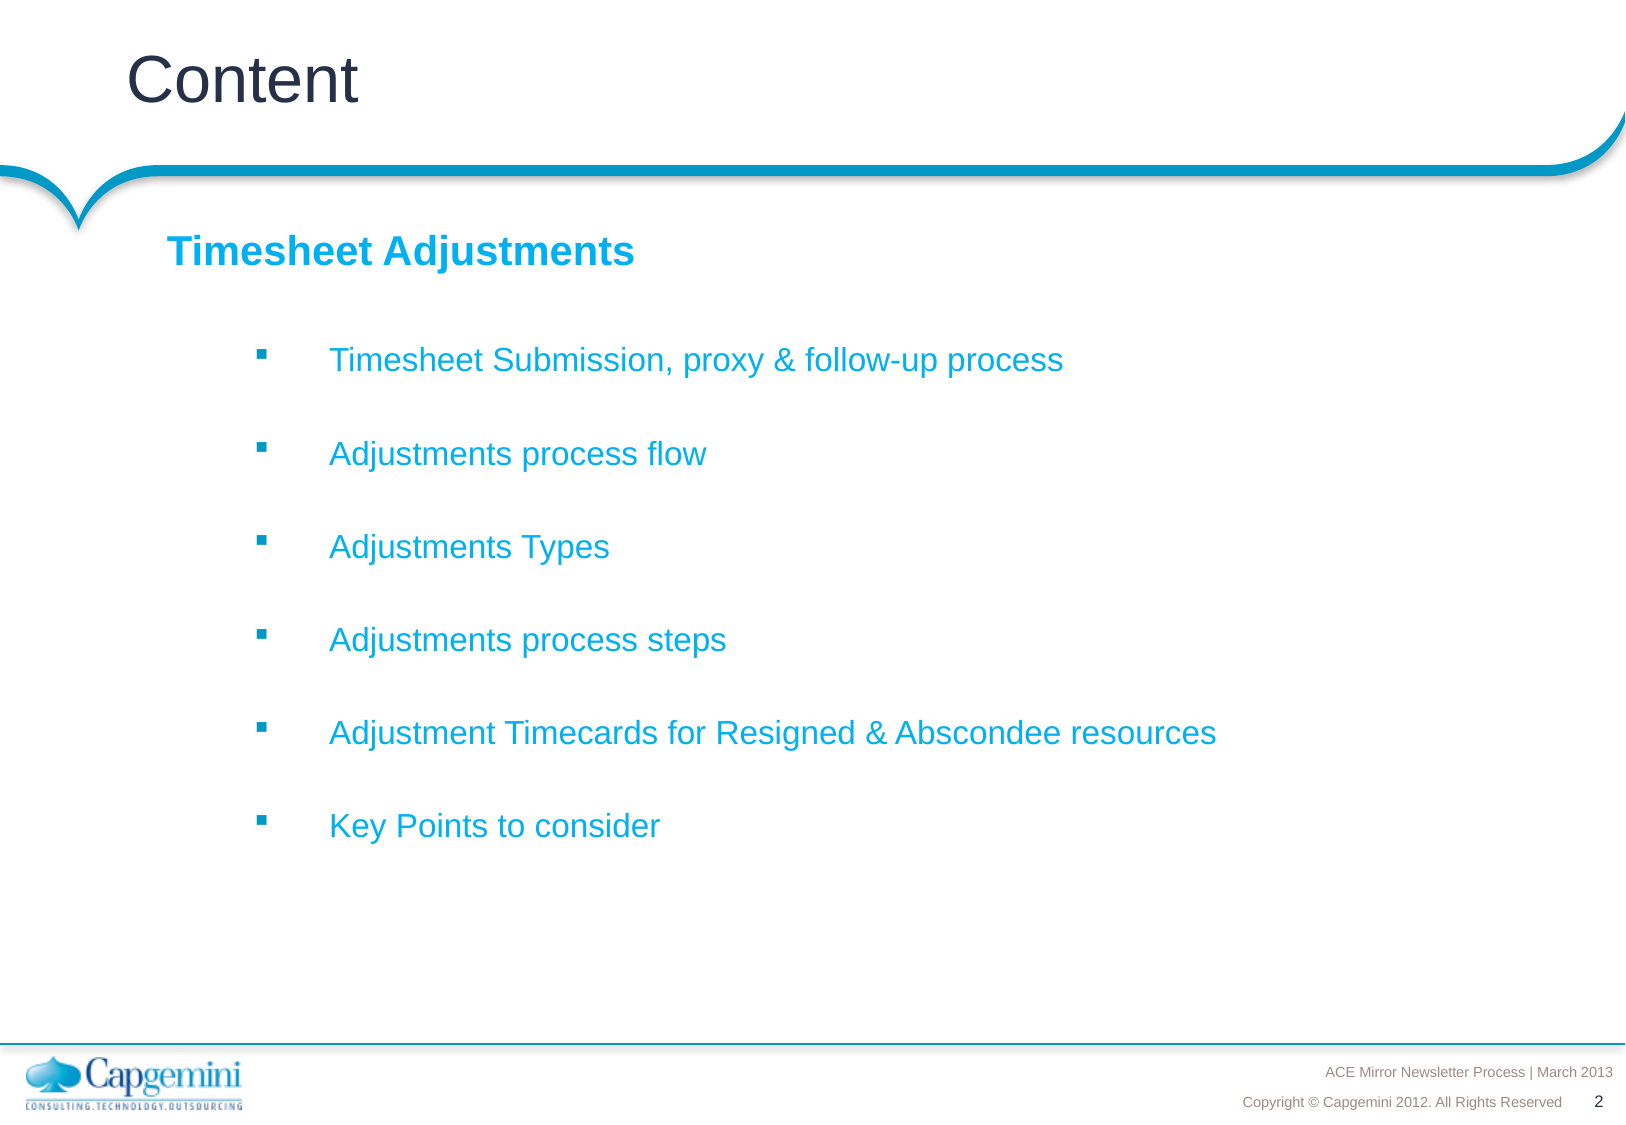

# Content

Timesheet Adjustments

Timesheet Submission, proxy & follow-up process

Adjustments process flow

Adjustments Types

Adjustments process steps

Adjustment Timecards for Resigned & Abscondee resources

Key Points to consider